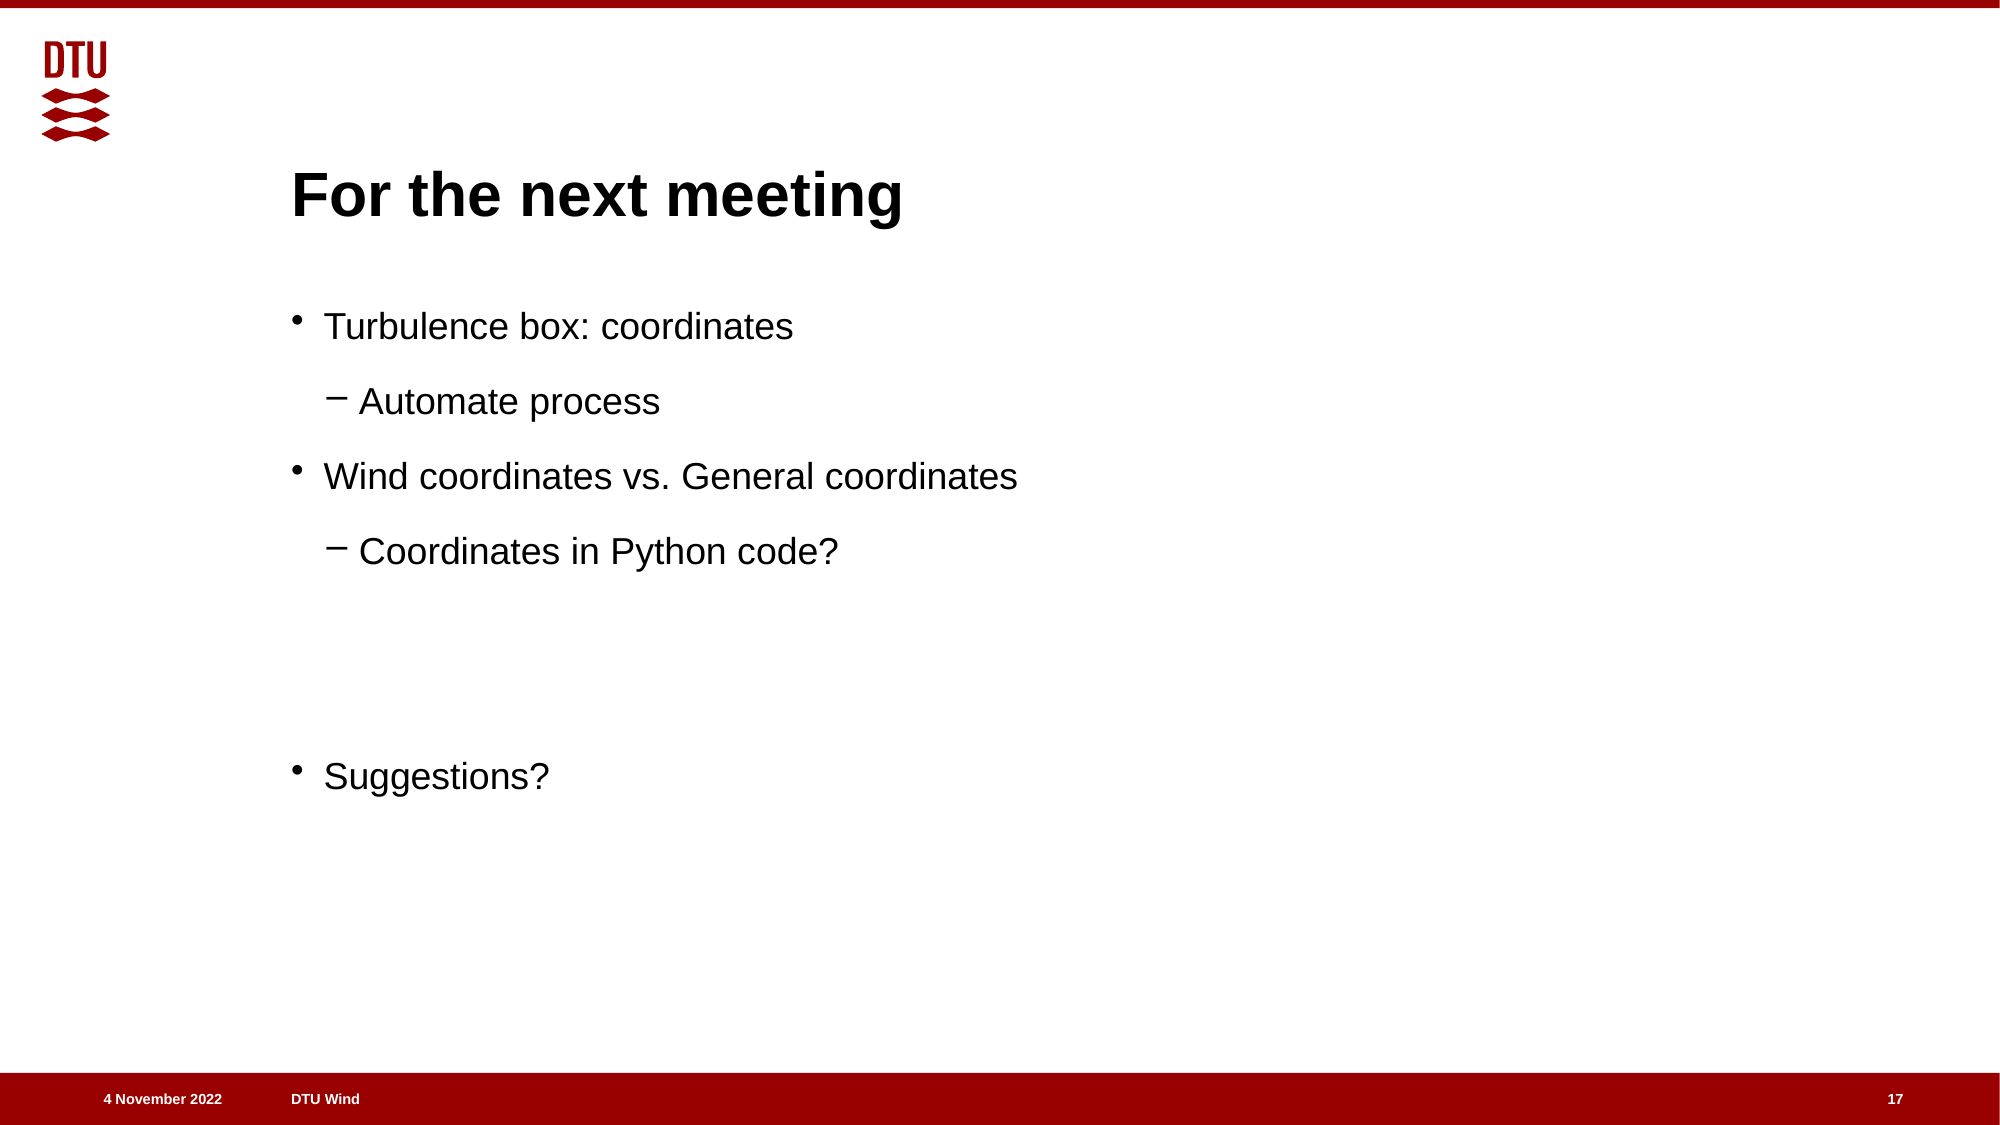

# For the next meeting
Turbulence box: coordinates
Automate process
Wind coordinates vs. General coordinates
Coordinates in Python code?

Suggestions?

17